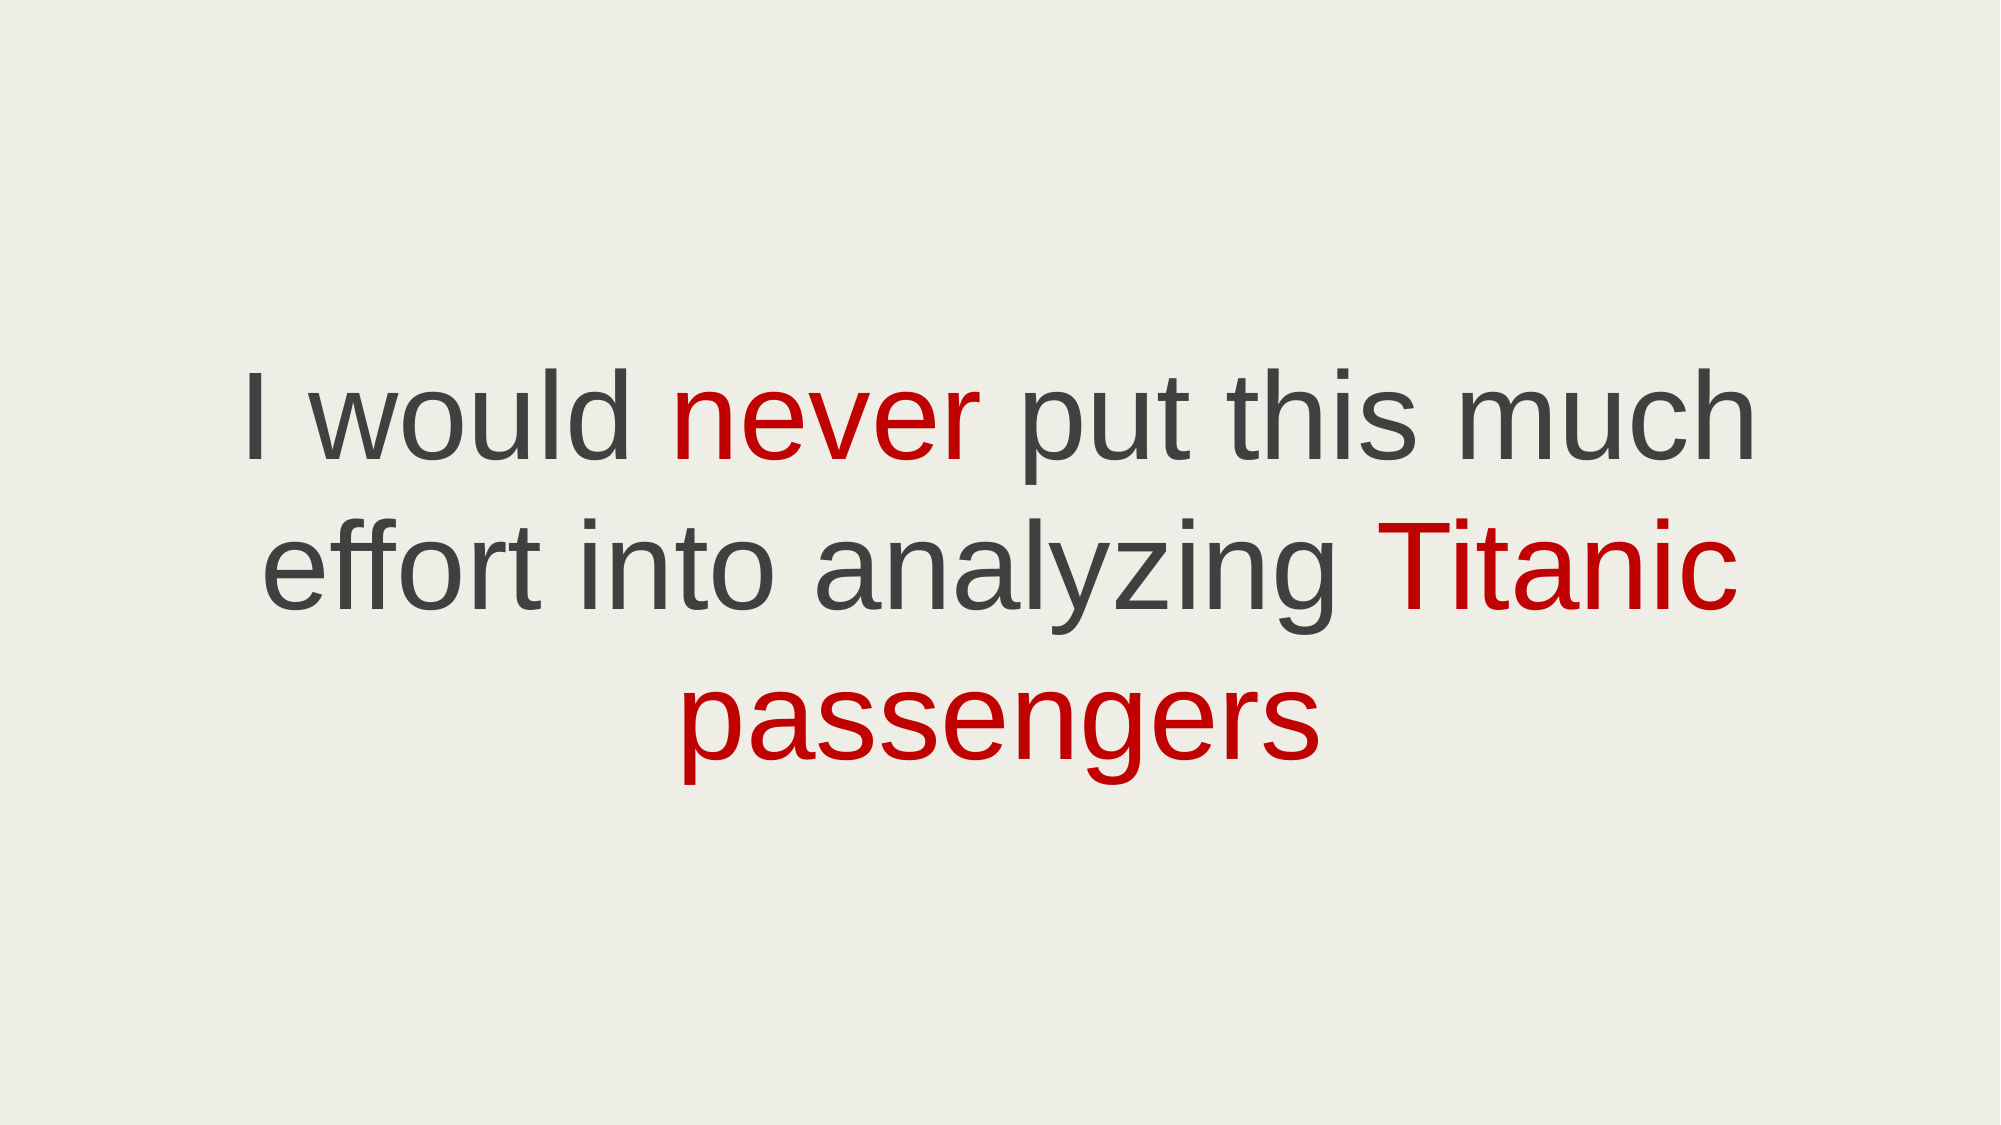

I would never put this much effort into analyzing Titanic passengers